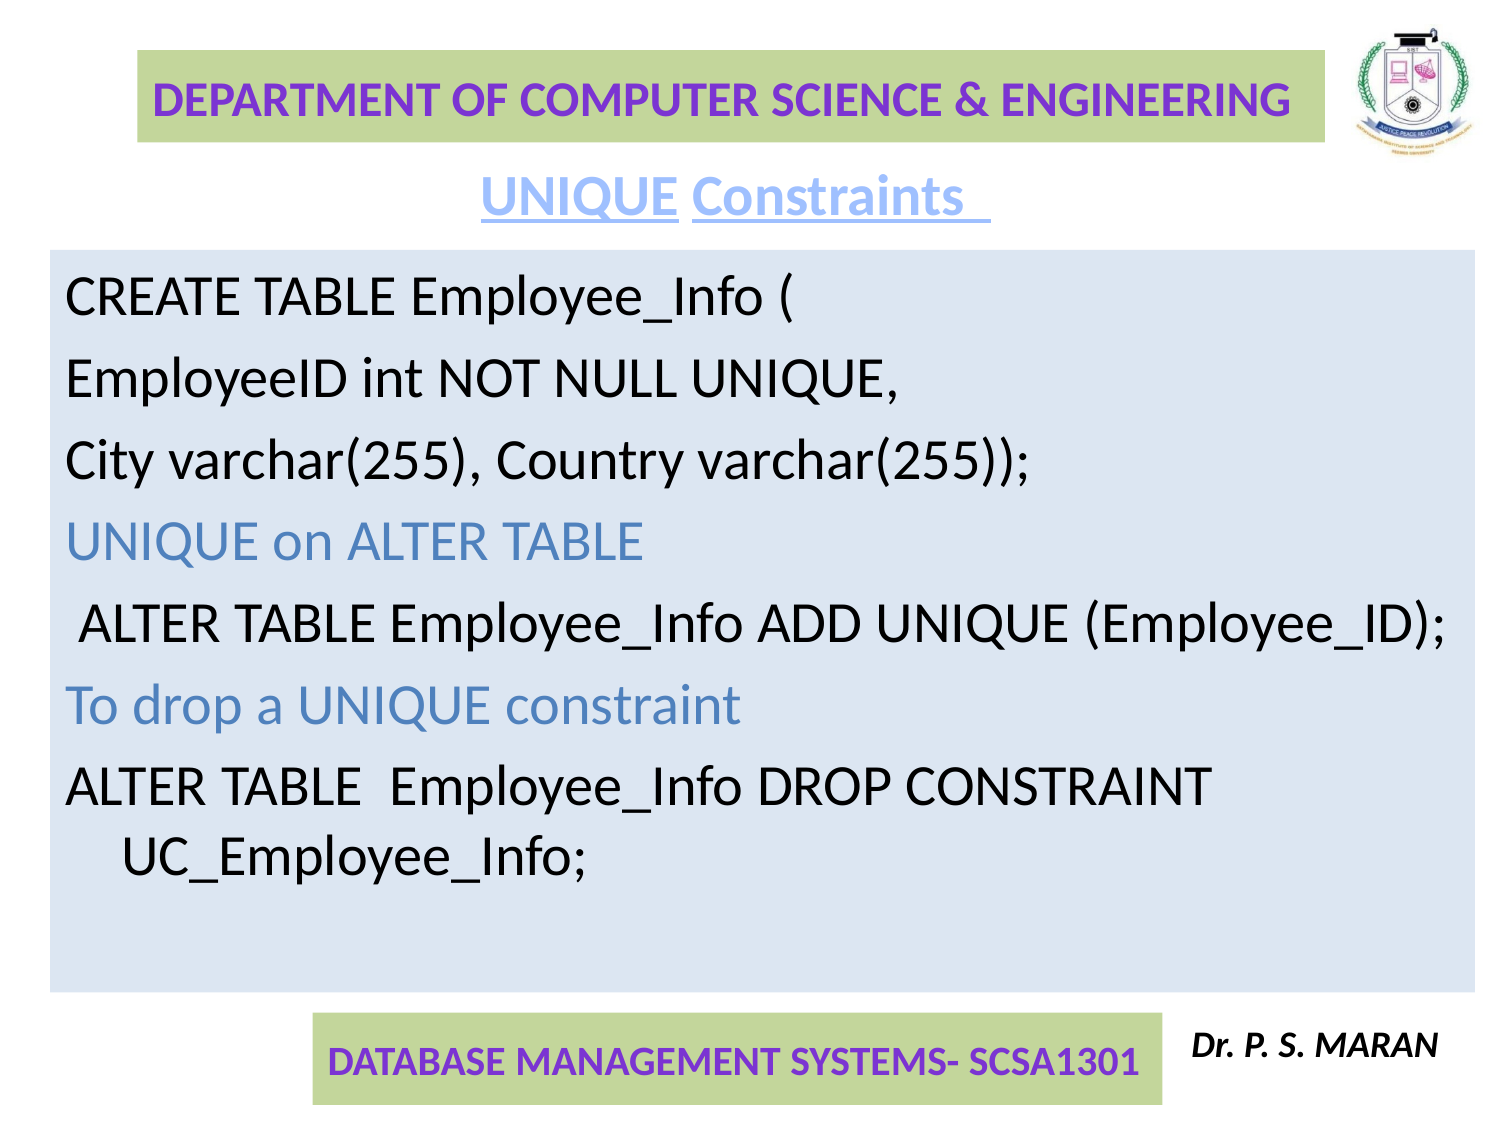

UNIQUE Constraints
CREATE TABLE Employee_Info (
EmployeeID int NOT NULL UNIQUE,
City varchar(255), Country varchar(255));
UNIQUE on ALTER TABLE
 ALTER TABLE Employee_Info ADD UNIQUE (Employee_ID);
To drop a UNIQUE constraint
ALTER TABLE  Employee_Info DROP CONSTRAINT UC_Employee_Info;